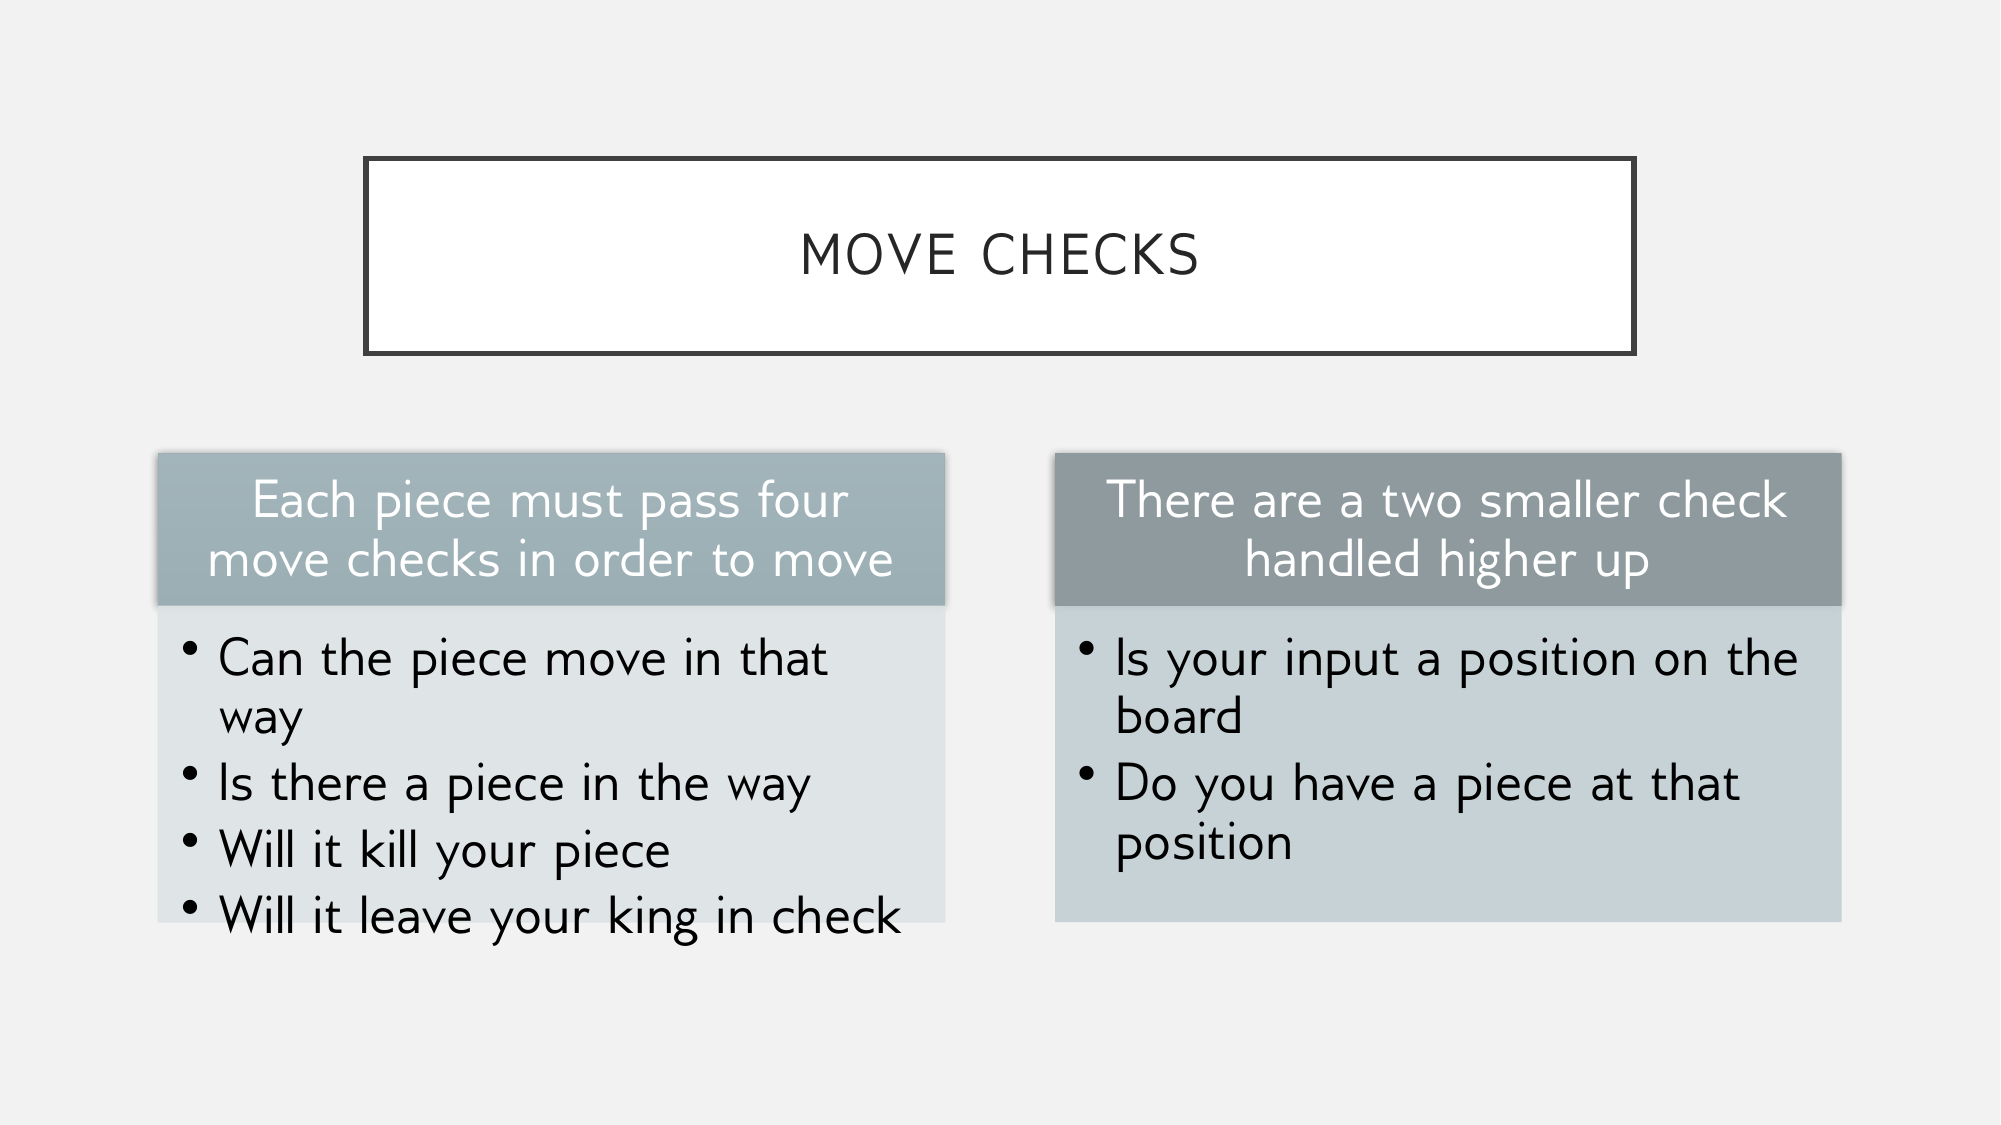

# Move Checks
Each piece must pass four move checks in order to move
Can the piece move in that way
Is there a piece in the way
Will it kill your piece
Will it leave your king in check
There are a two smaller check handled higher up
Is your input a position on the board
Do you have a piece at that position